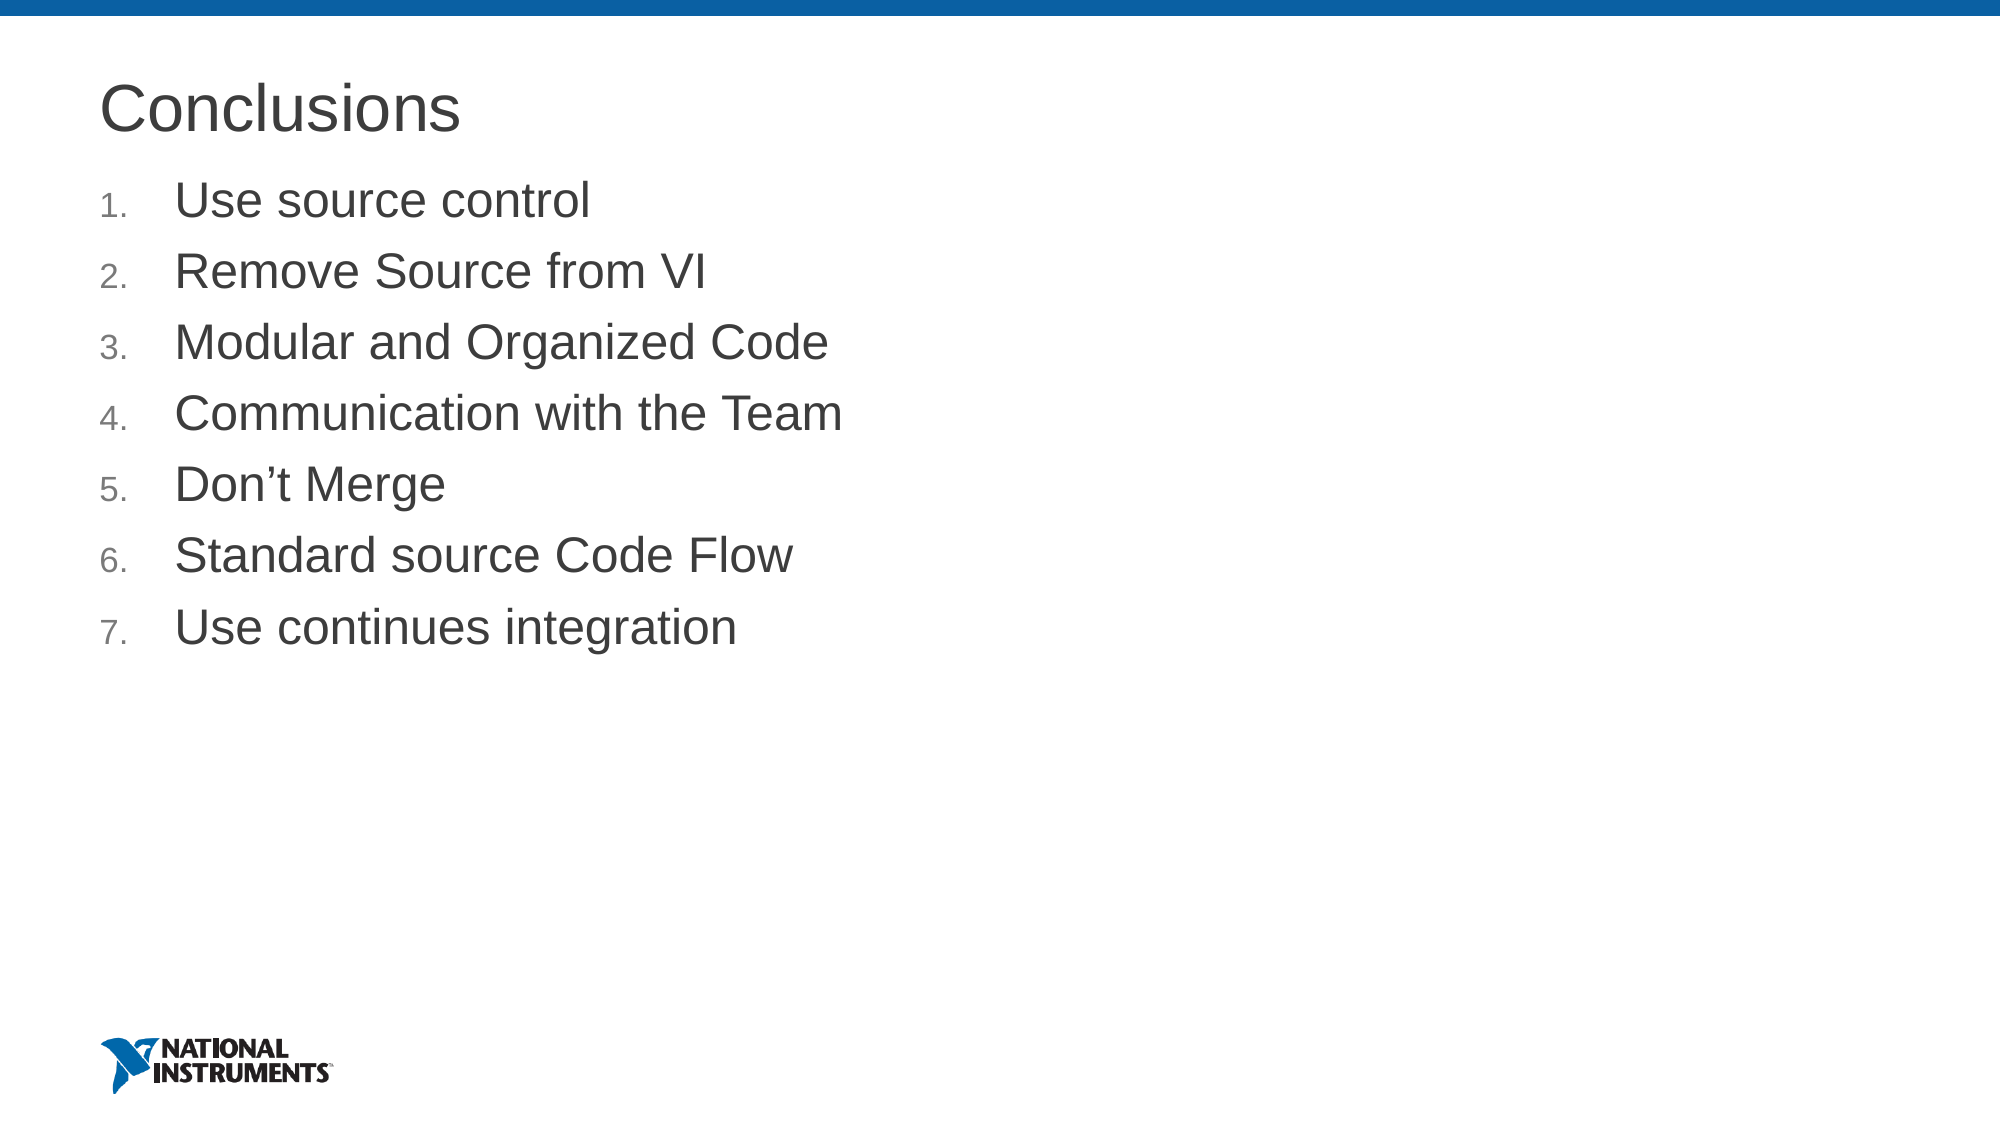

# Conclusions
Use source control
Remove Source from VI
Modular and Organized Code
Communication with the Team
Don’t Merge
Standard source Code Flow
Use continues integration